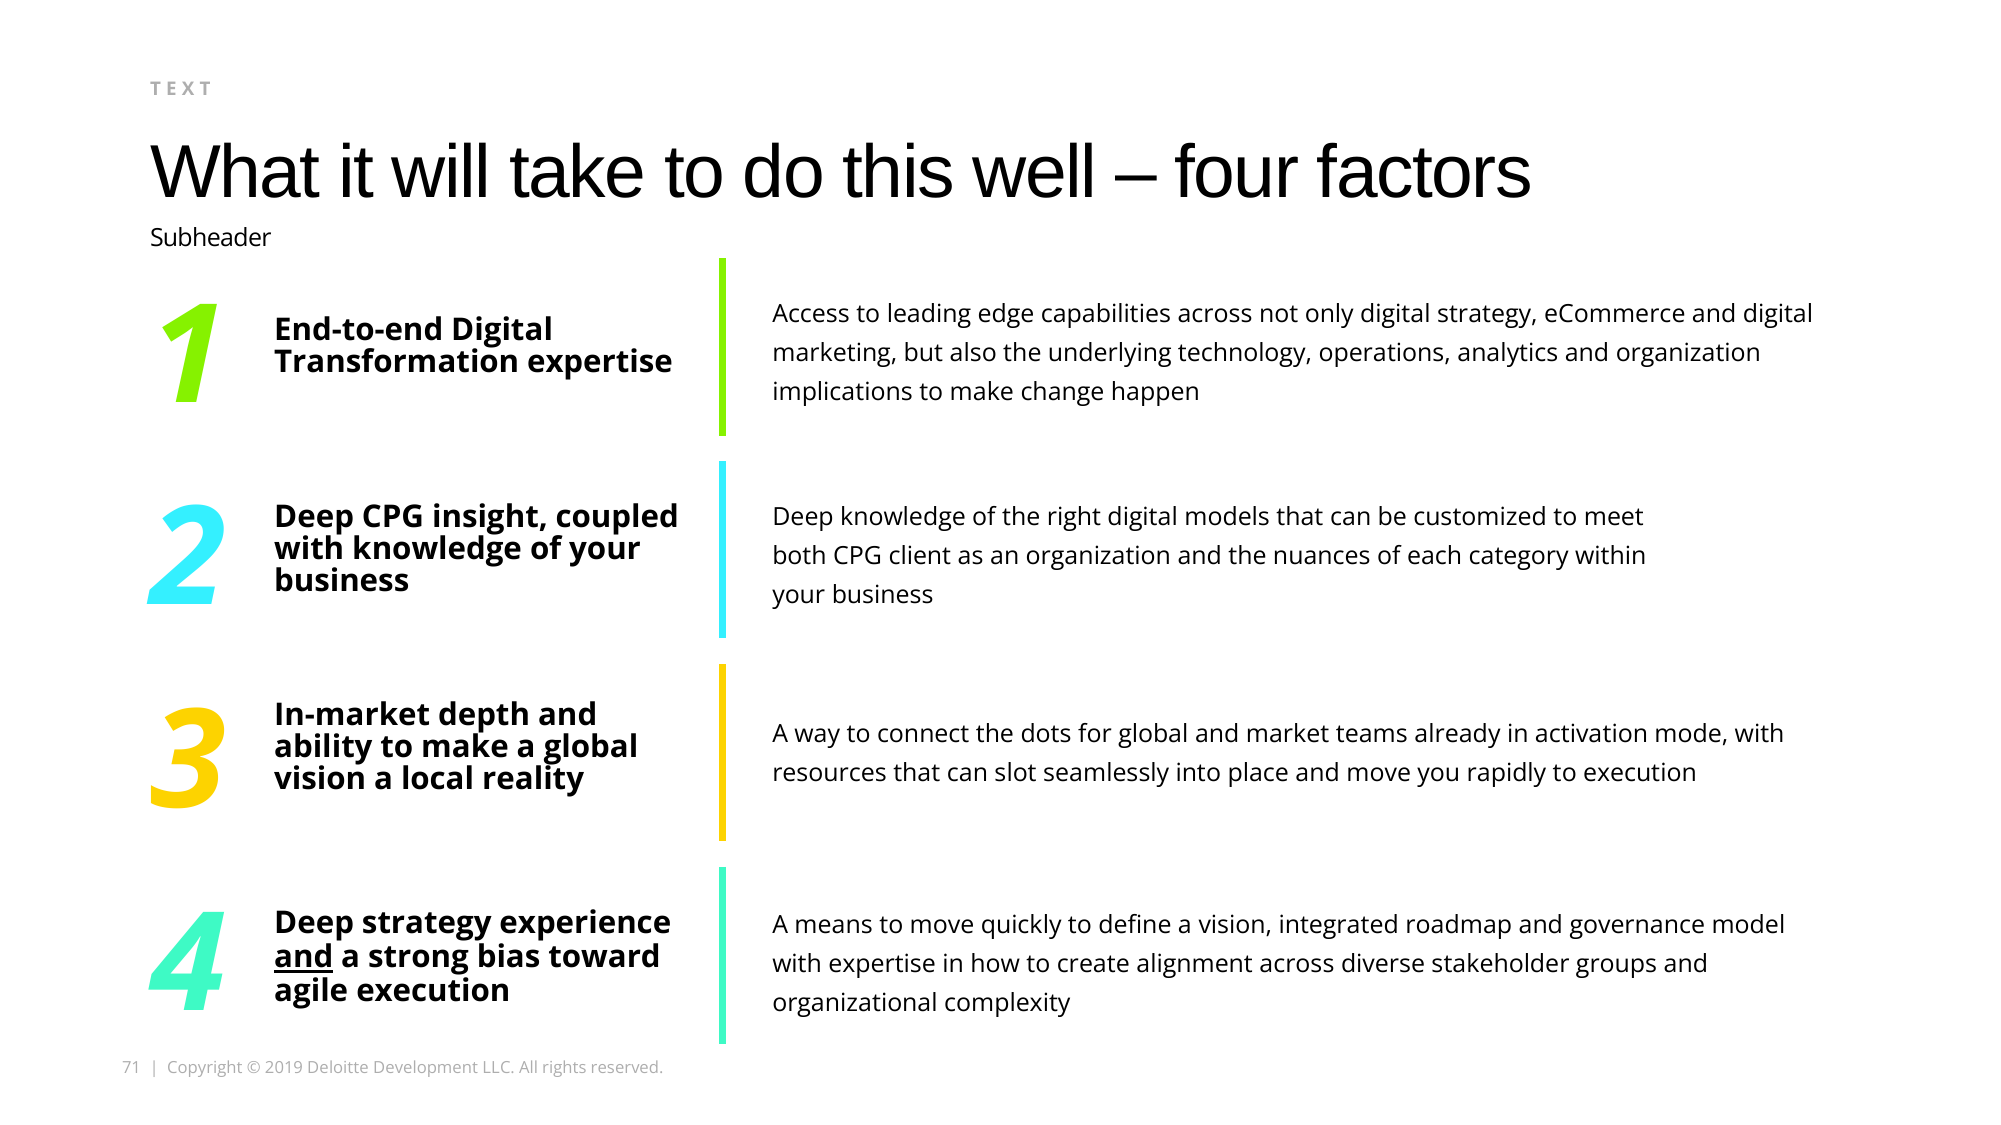

text
# What it will take to do this well – four factors
Subheader
1
End-to-end Digital Transformation expertise
Access to leading edge capabilities across not only digital strategy, eCommerce and digital marketing, but also the underlying technology, operations, analytics and organization implications to make change happen
2
Deep CPG insight, coupled with knowledge of your business
Deep knowledge of the right digital models that can be customized to meet
both CPG client as an organization and the nuances of each category within
your business
In-market depth and ability to make a global vision a local reality
A way to connect the dots for global and market teams already in activation mode, with resources that can slot seamlessly into place and move you rapidly to execution
3
4
Deep strategy experience and a strong bias toward agile execution
A means to move quickly to define a vision, integrated roadmap and governance model with expertise in how to create alignment across diverse stakeholder groups and organizational complexity